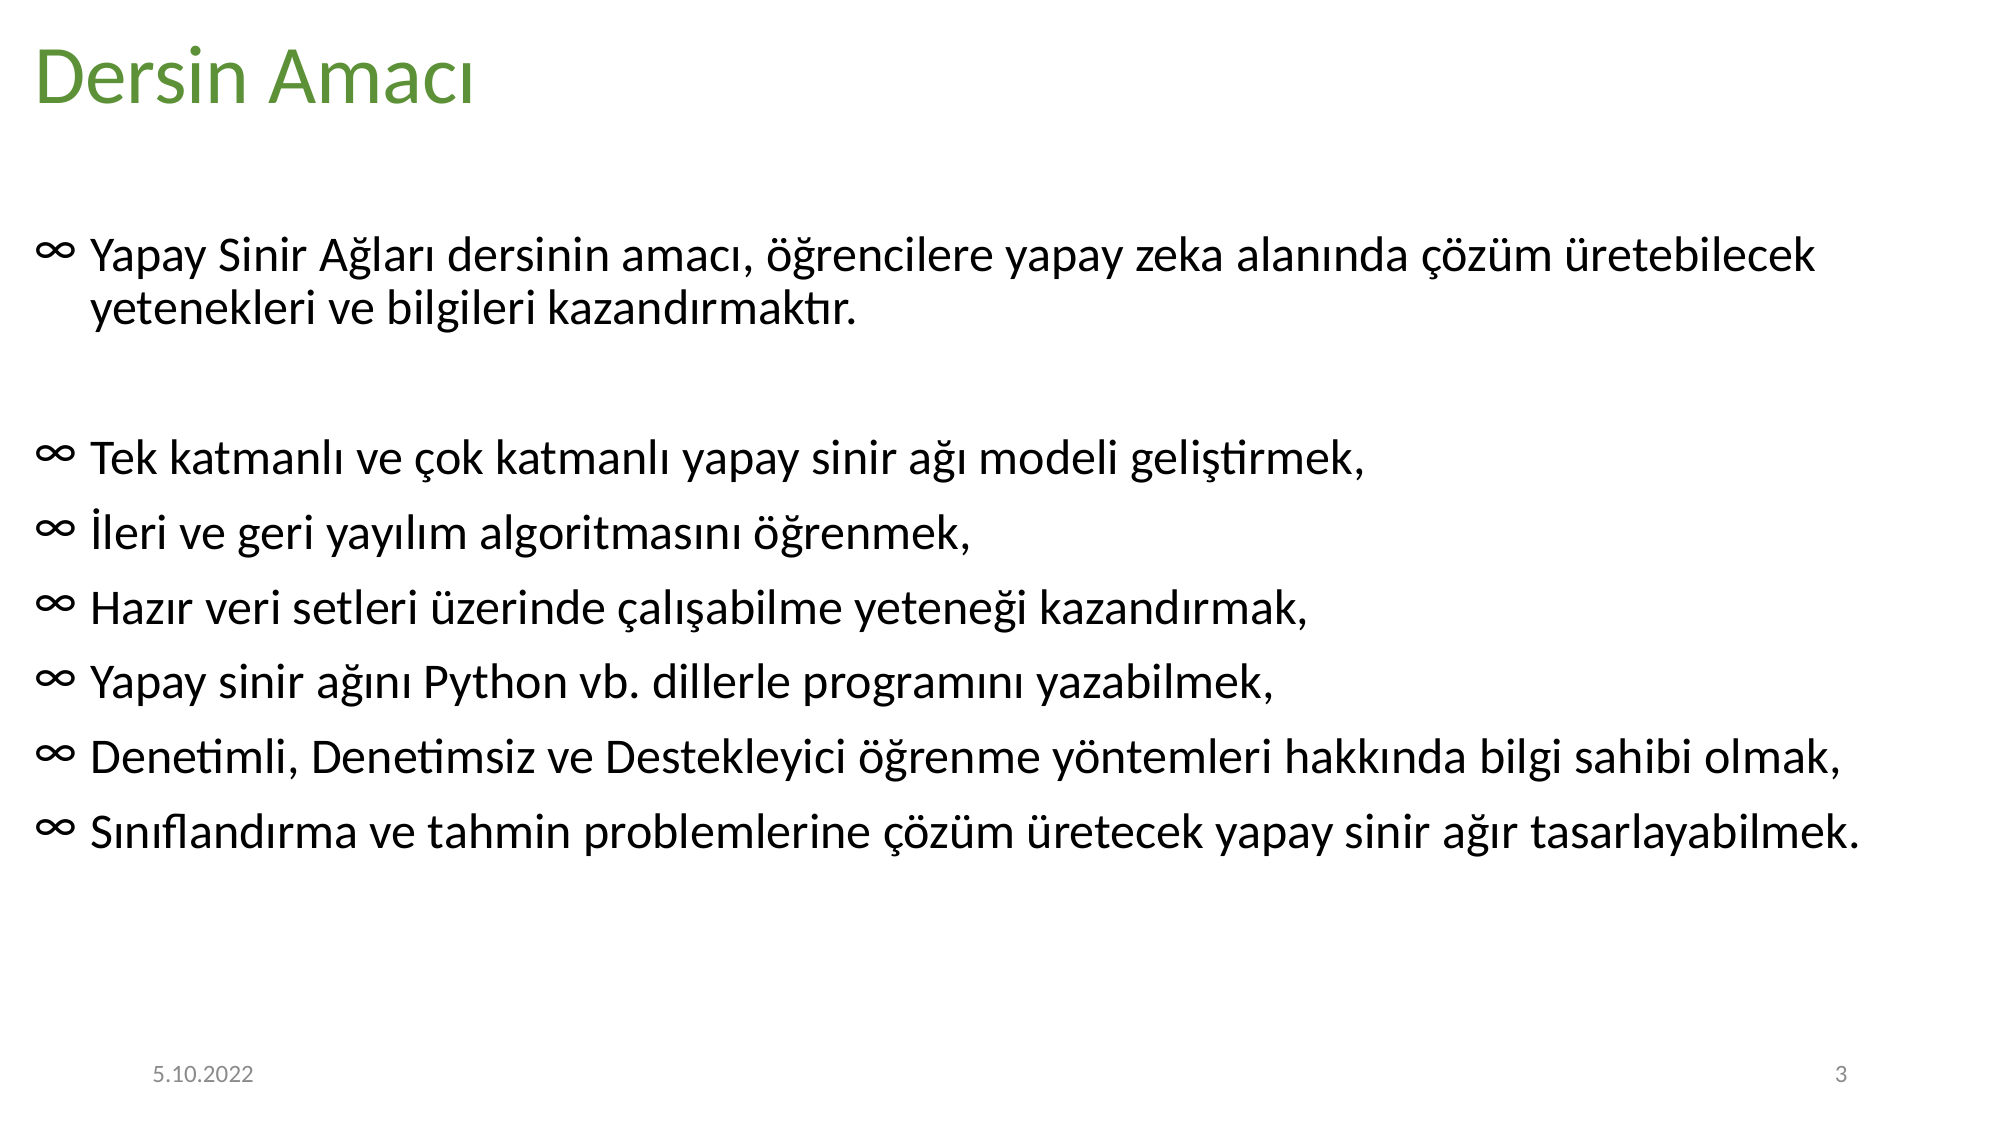

# Dersin Amacı
Yapay Sinir Ağları dersinin amacı, öğrencilere yapay zeka alanında çözüm üretebilecek yetenekleri ve bilgileri kazandırmaktır.

Tek katmanlı ve çok katmanlı yapay sinir ağı modeli geliştirmek,
İleri ve geri yayılım algoritmasını öğrenmek,
Hazır veri setleri üzerinde çalışabilme yeteneği kazandırmak,
Yapay sinir ağını Python vb. dillerle programını yazabilmek,
Denetimli, Denetimsiz ve Destekleyici öğrenme yöntemleri hakkında bilgi sahibi olmak,
Sınıflandırma ve tahmin problemlerine çözüm üretecek yapay sinir ağır tasarlayabilmek.

5.10.2022
3